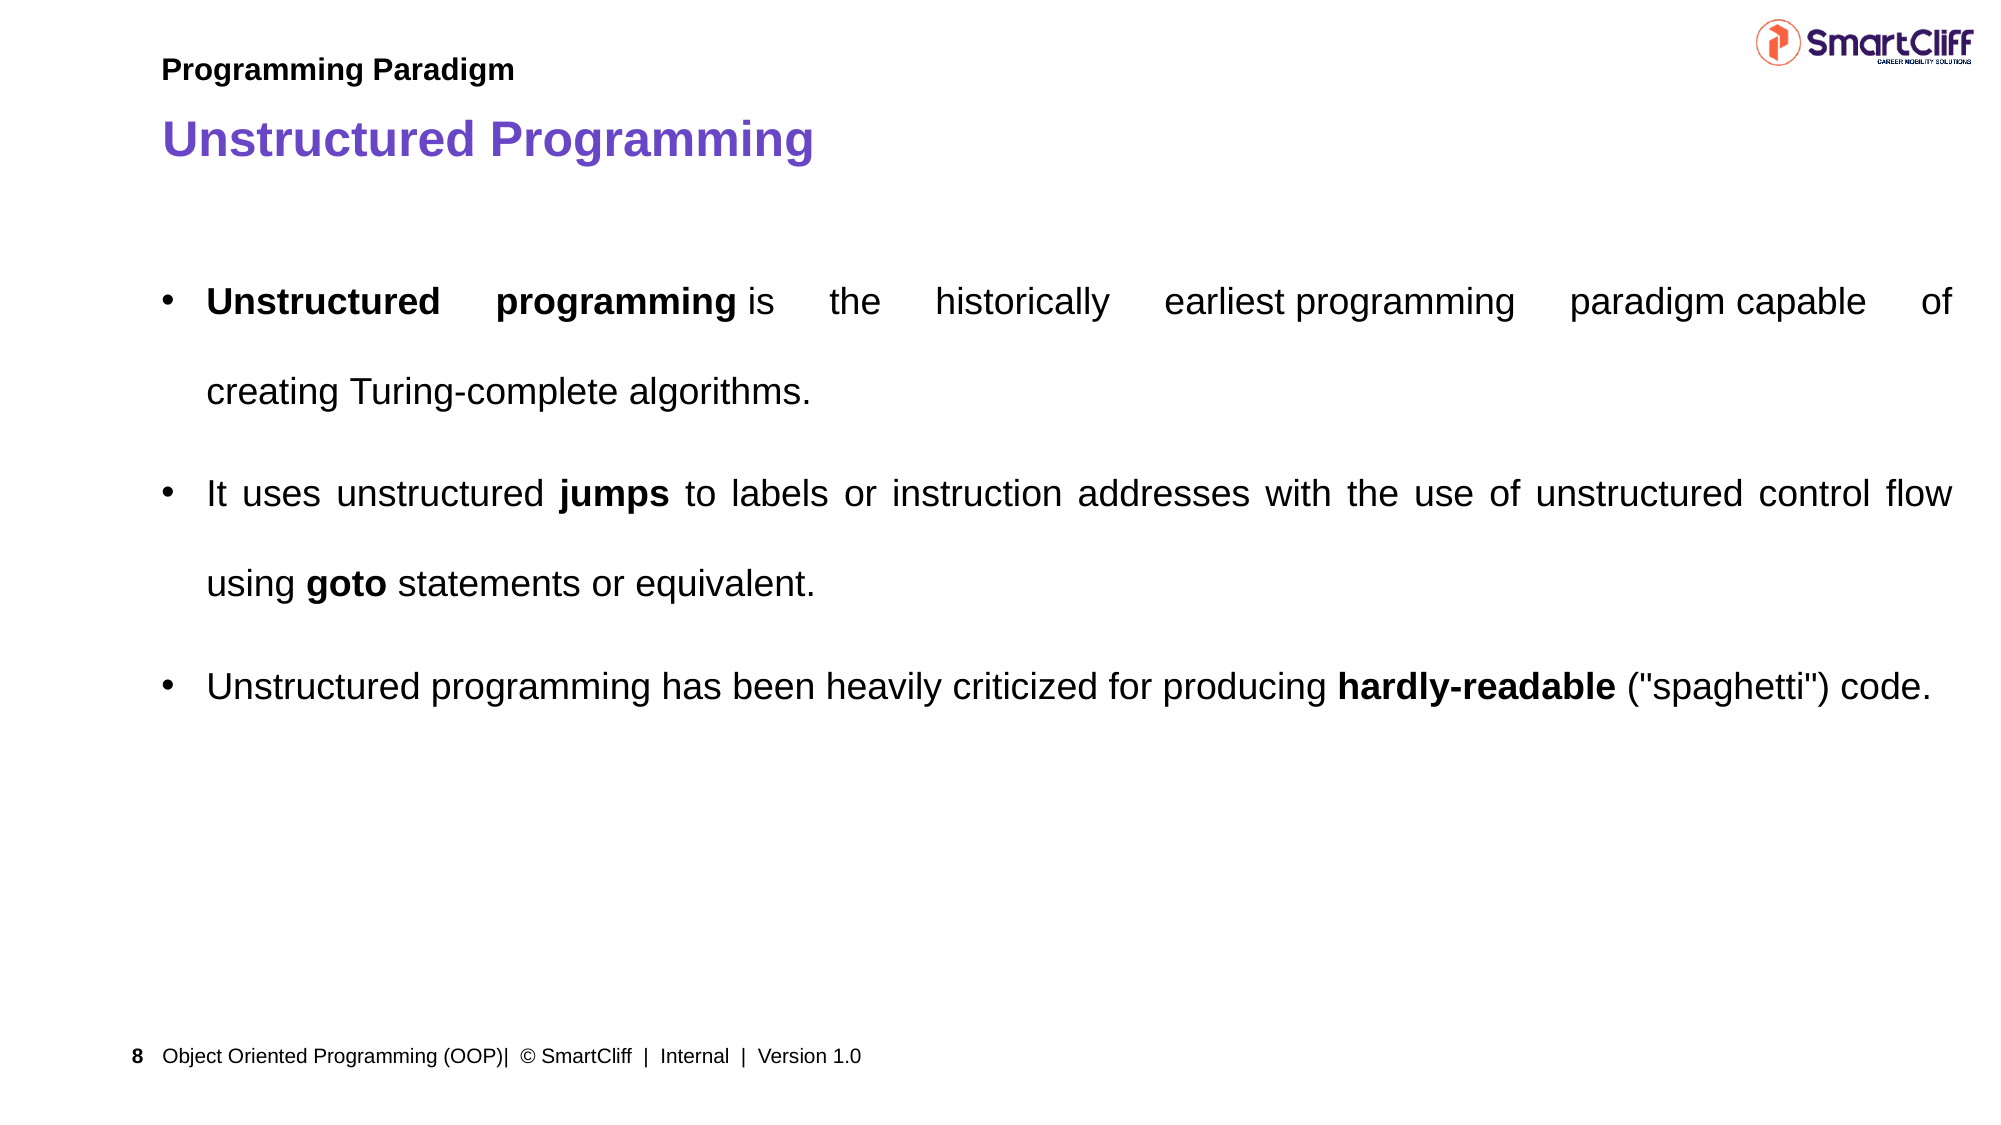

Programming Paradigm
# Unstructured Programming
Unstructured programming is the historically earliest programming paradigm capable of creating Turing-complete algorithms.
It uses unstructured jumps to labels or instruction addresses with the use of unstructured control flow using goto statements or equivalent.
Unstructured programming has been heavily criticized for producing hardly-readable ("spaghetti") code.
Object Oriented Programming (OOP)|  © SmartCliff  |  Internal  |  Version 1.0
8